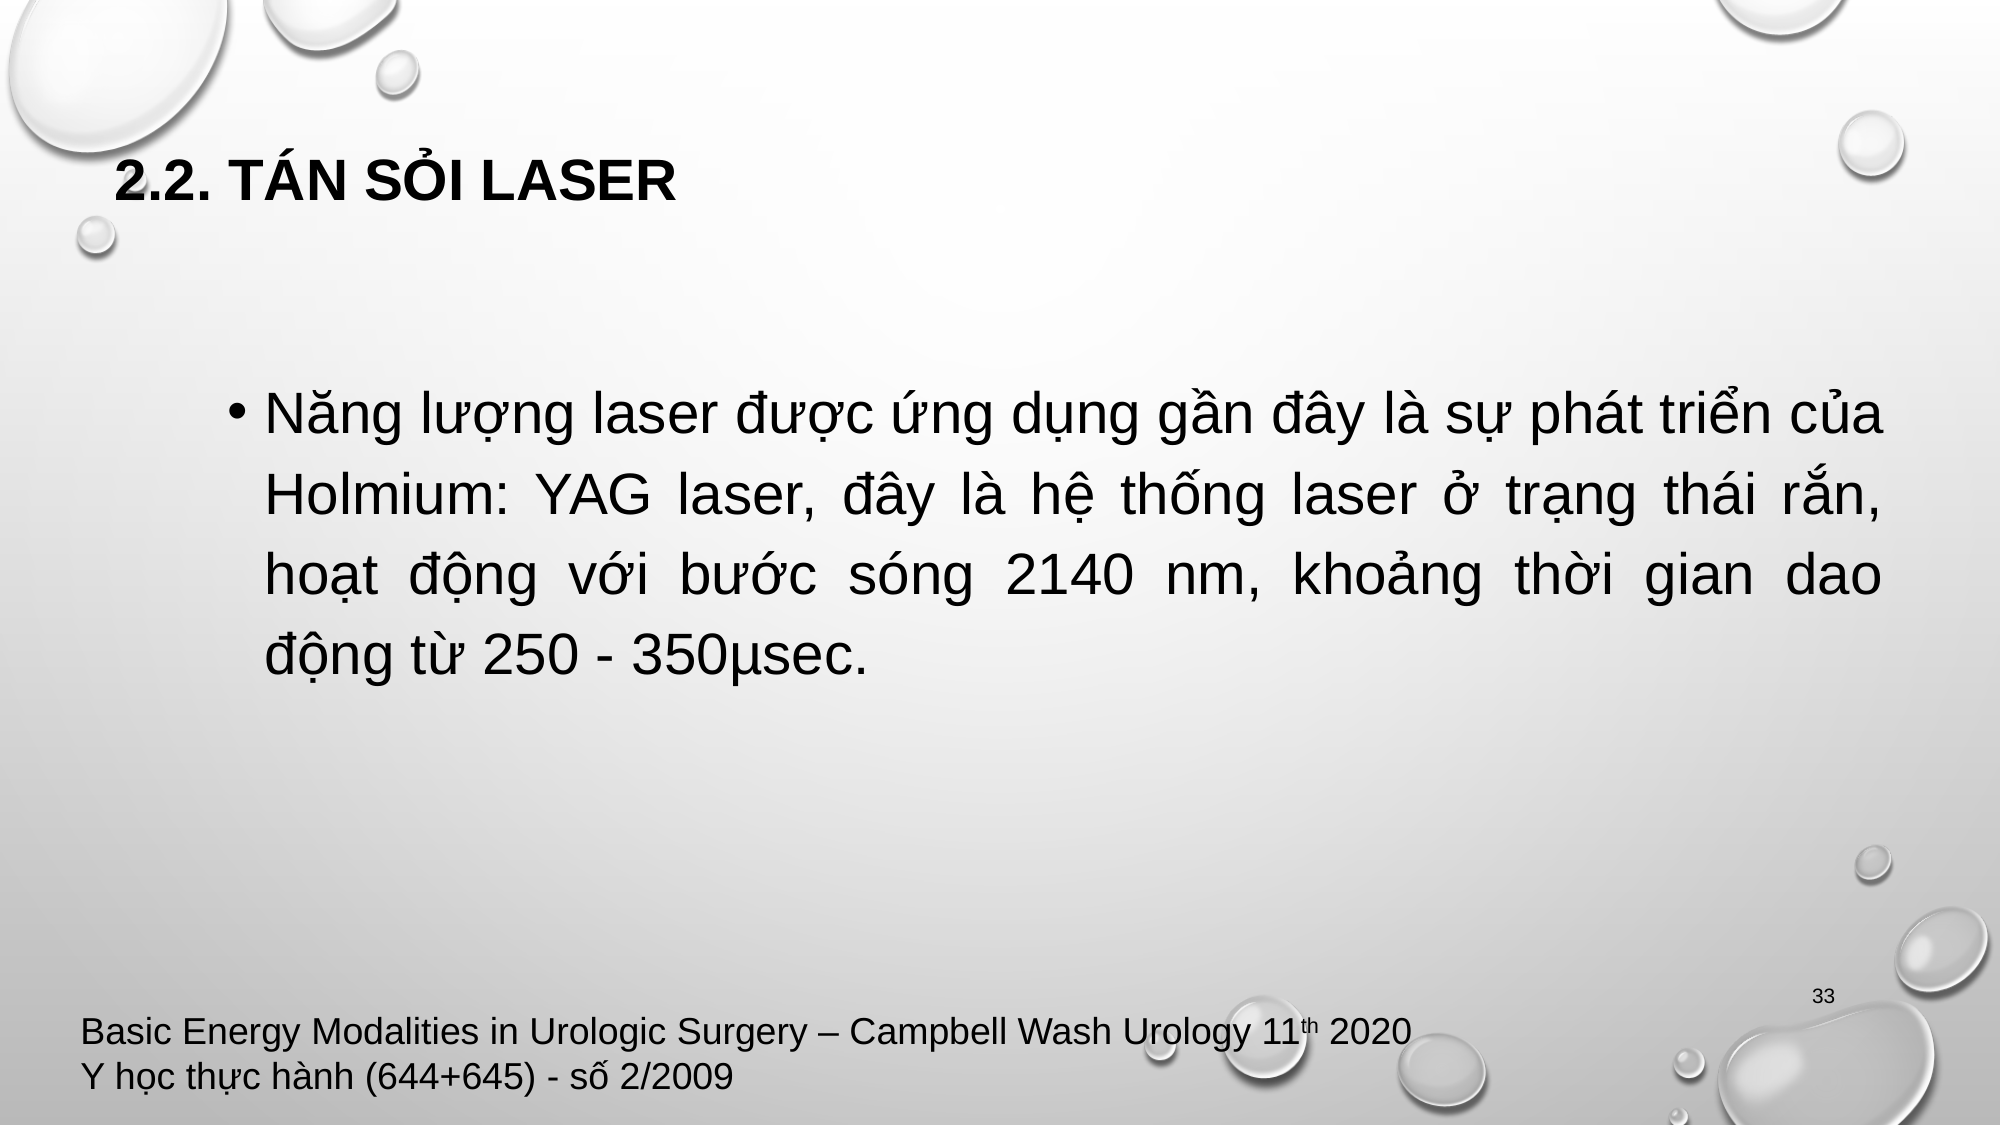

# 2.2. Tán sỏi laser
Năng lượng laser được ứng dụng gần đây là sự phát triển của Holmium: YAG laser, đây là hệ thống laser ở trạng thái rắn, hoạt động với bước sóng 2140 nm, khoảng thời gian dao động từ 250 - 350µsec.
33
Basic Energy Modalities in Urologic Surgery – Campbell Wash Urology 11th 2020
Y học thực hành (644+645) - số 2/2009